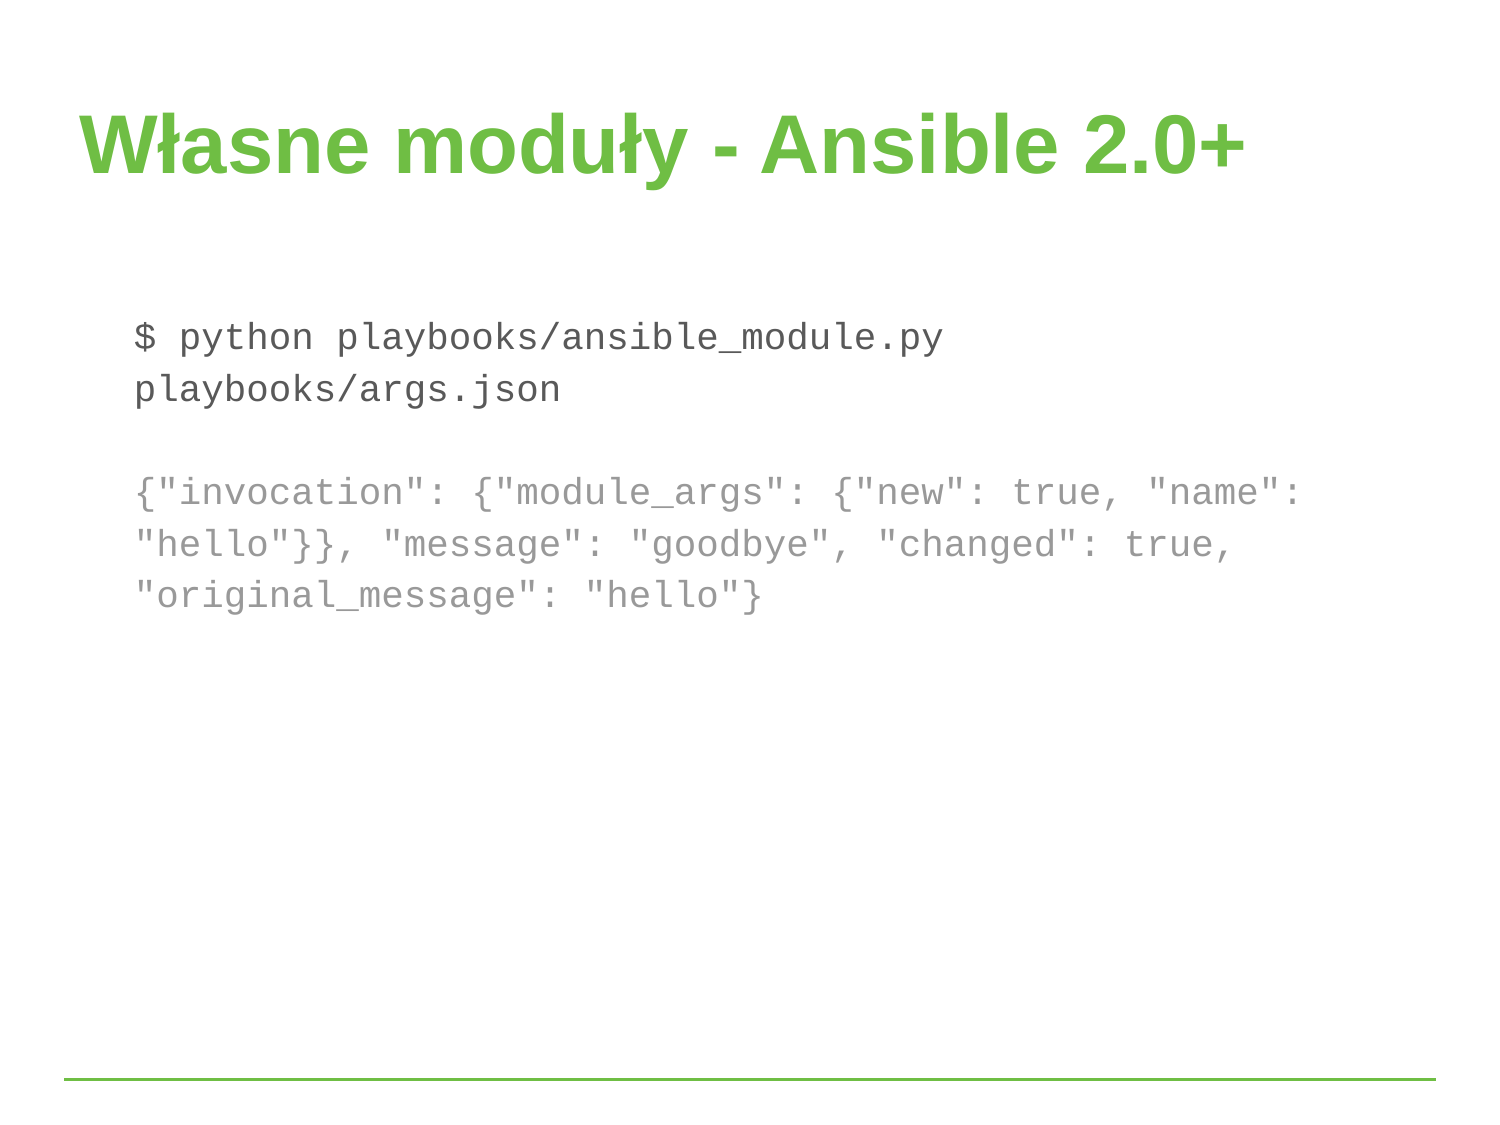

Własne moduły - Ansible 2.0+
$ python playbooks/ansible_module.py playbooks/args.json
{"invocation": {"module_args": {"new": true, "name": "hello"}}, "message": "goodbye", "changed": true, "original_message": "hello"}